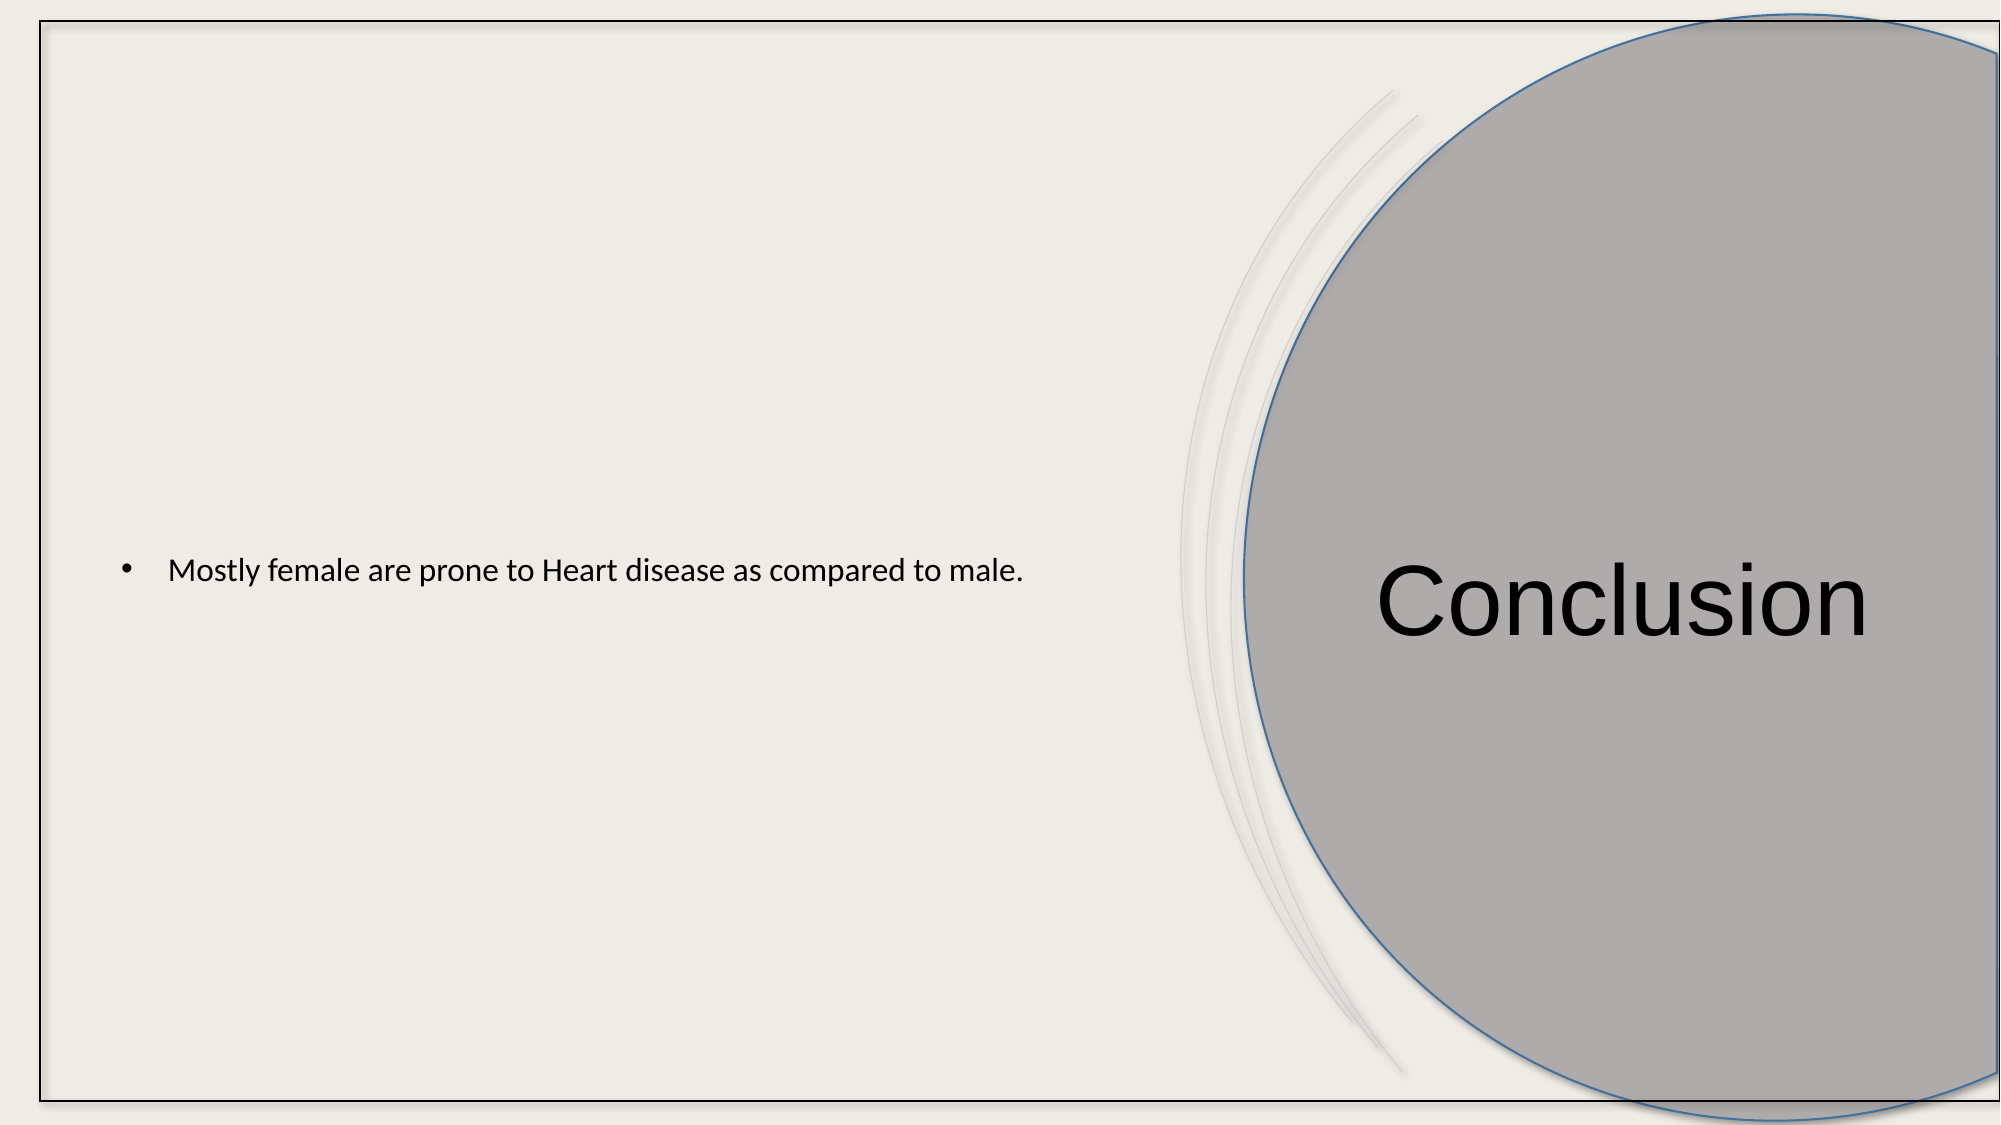

Conclusion
Mostly female are prone to Heart disease as compared to male.